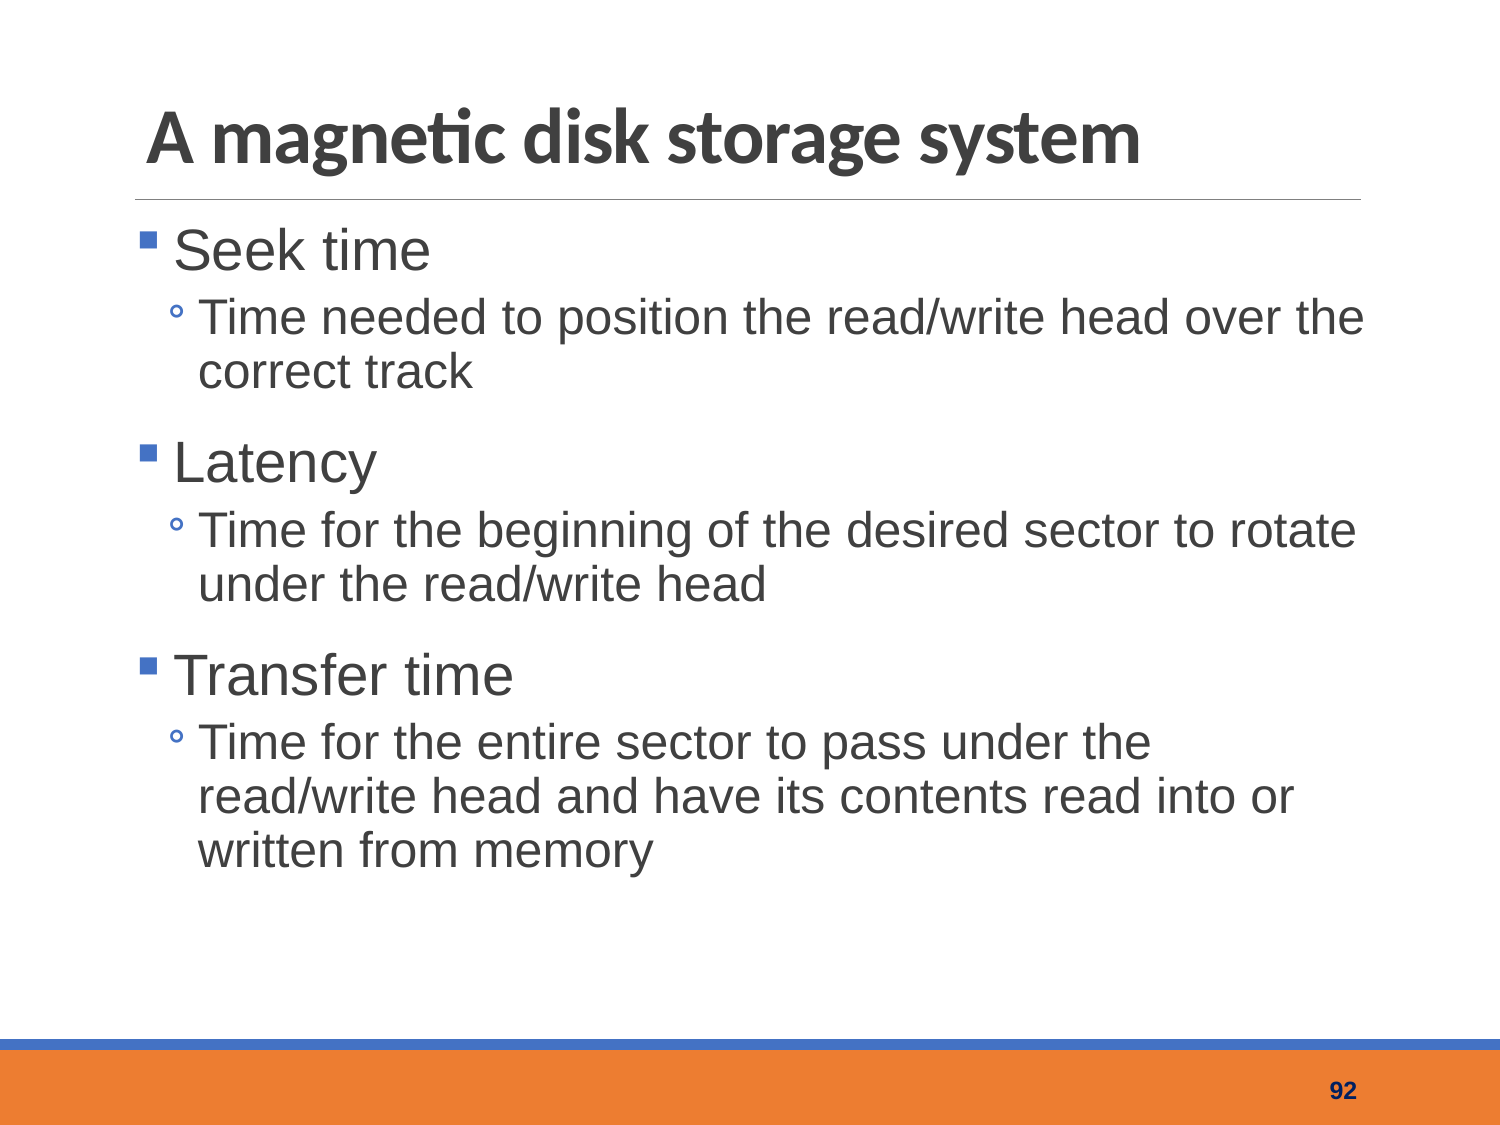

# A magnetic disk storage system
Seek time
Time needed to position the read/write head over the correct track
Latency
Time for the beginning of the desired sector to rotate under the read/write head
Transfer time
Time for the entire sector to pass under the read/write head and have its contents read into or written from memory
92